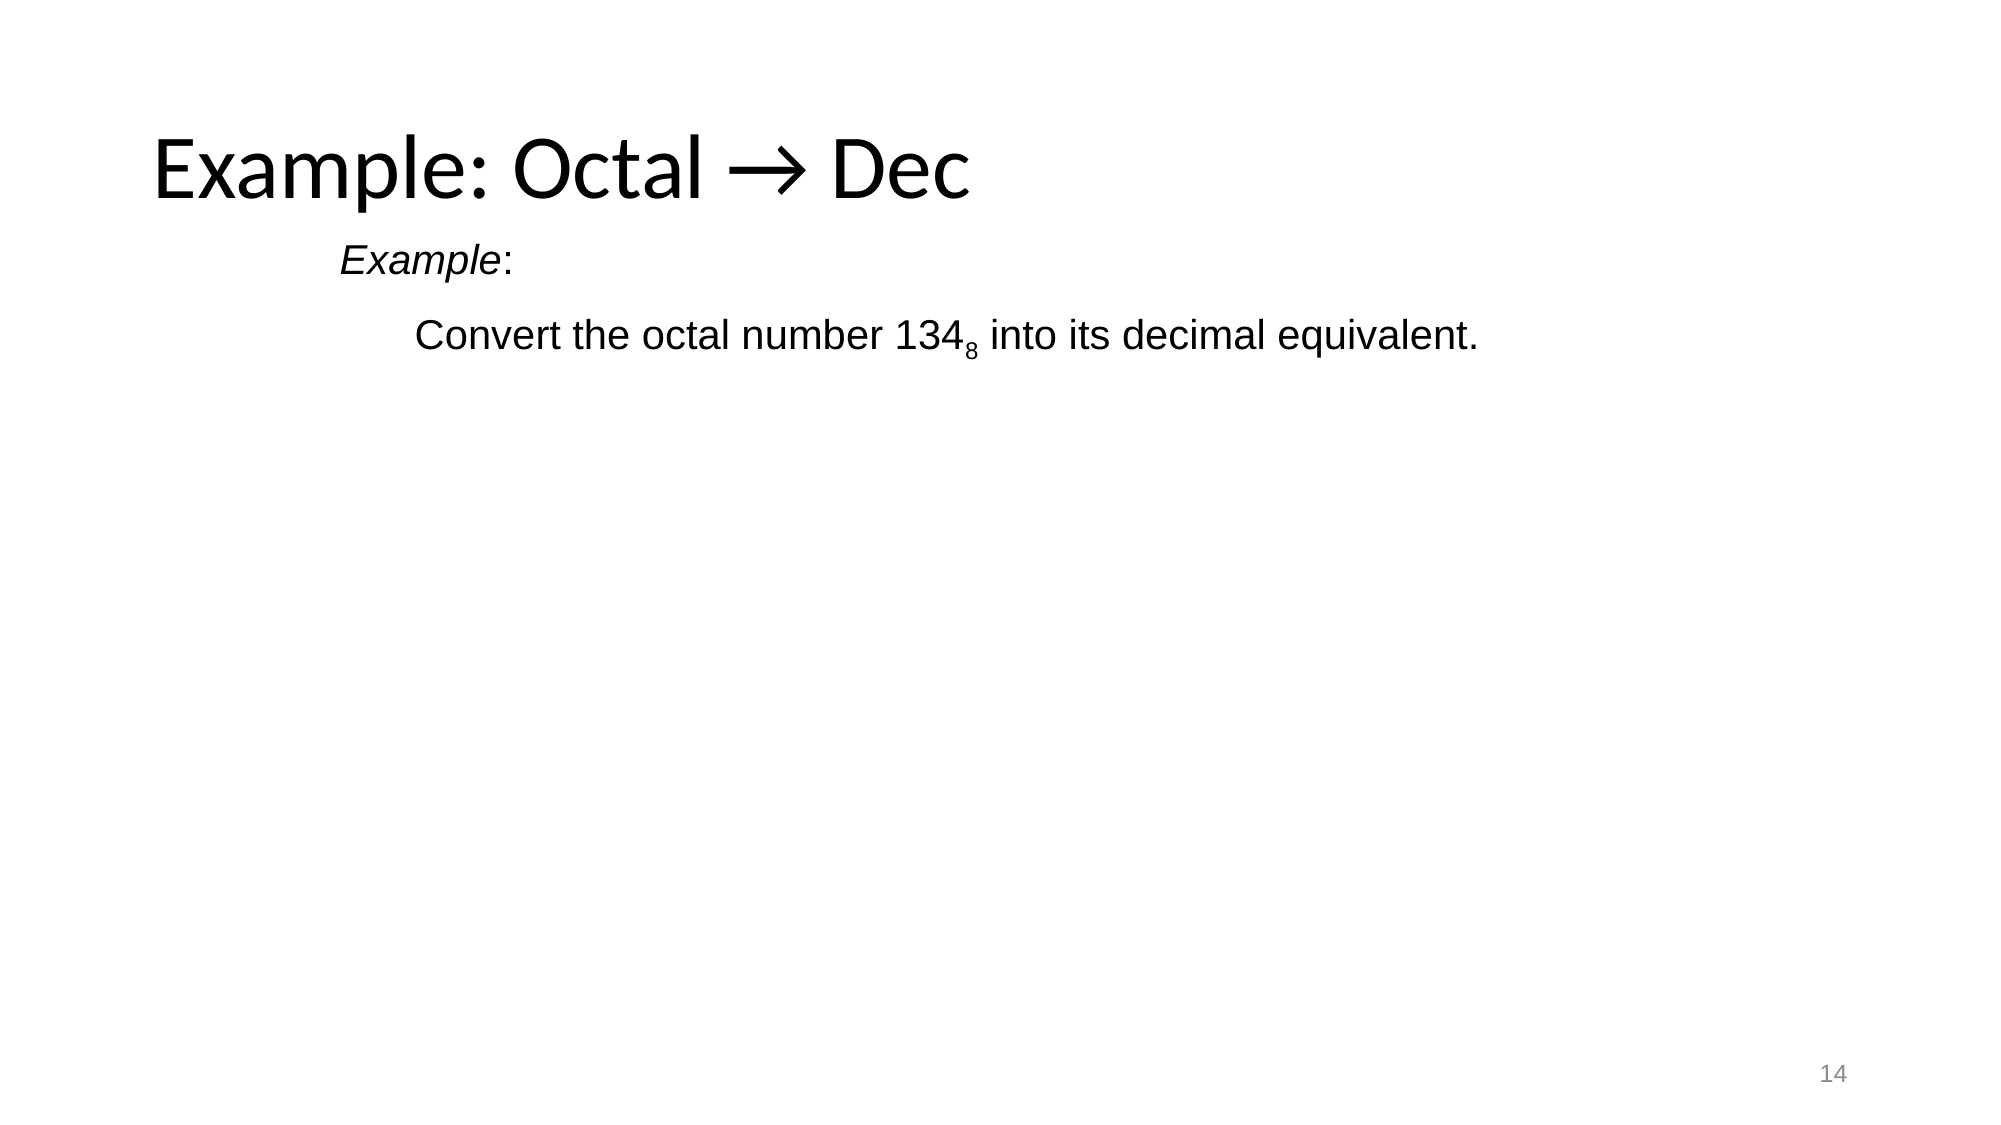

# Example: Octal → Dec
Example:
Convert the octal number 1348 into its decimal equivalent.
14